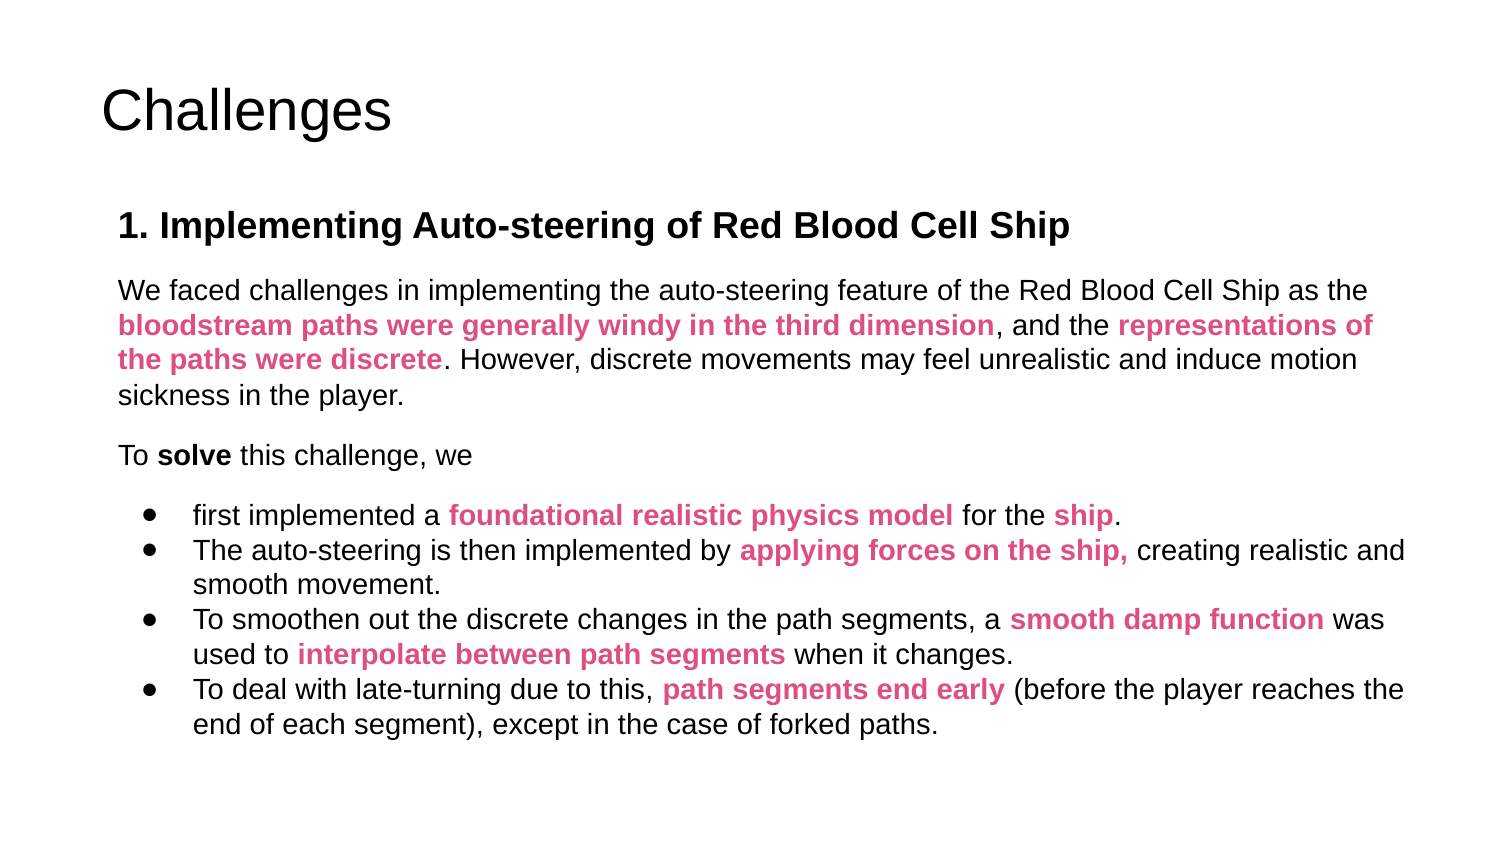

Challenges
1. Implementing Auto-steering of Red Blood Cell Ship
We faced challenges in implementing the auto-steering feature of the Red Blood Cell Ship as the bloodstream paths were generally windy in the third dimension, and the representations of the paths were discrete. However, discrete movements may feel unrealistic and induce motion sickness in the player.
To solve this challenge, we
first implemented a foundational realistic physics model for the ship.
The auto-steering is then implemented by applying forces on the ship, creating realistic and smooth movement.
To smoothen out the discrete changes in the path segments, a smooth damp function was used to interpolate between path segments when it changes.
To deal with late-turning due to this, path segments end early (before the player reaches the end of each segment), except in the case of forked paths.